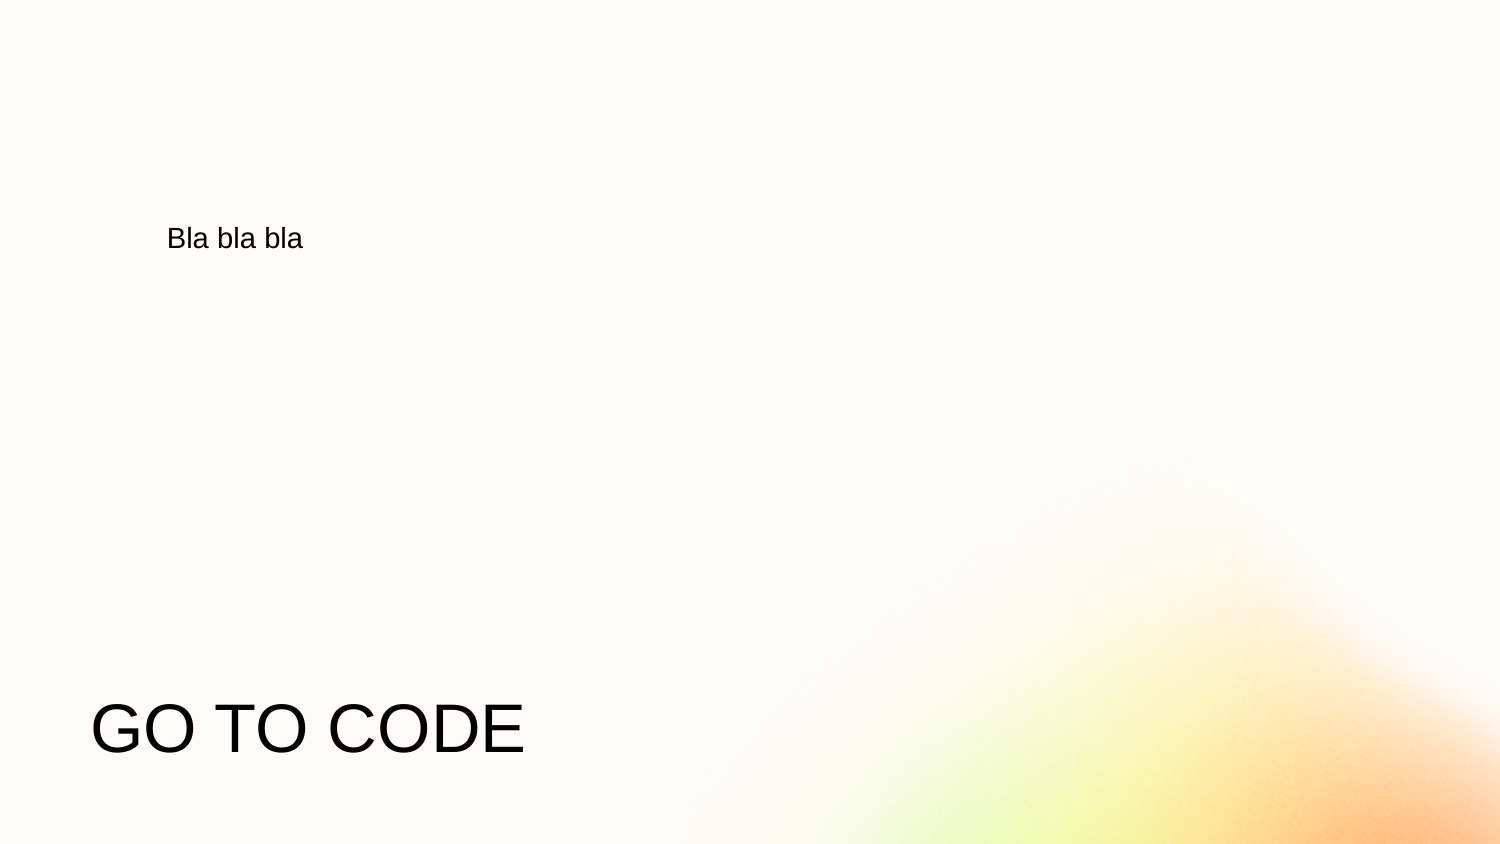

Bla bla bla
# GO TO CODE